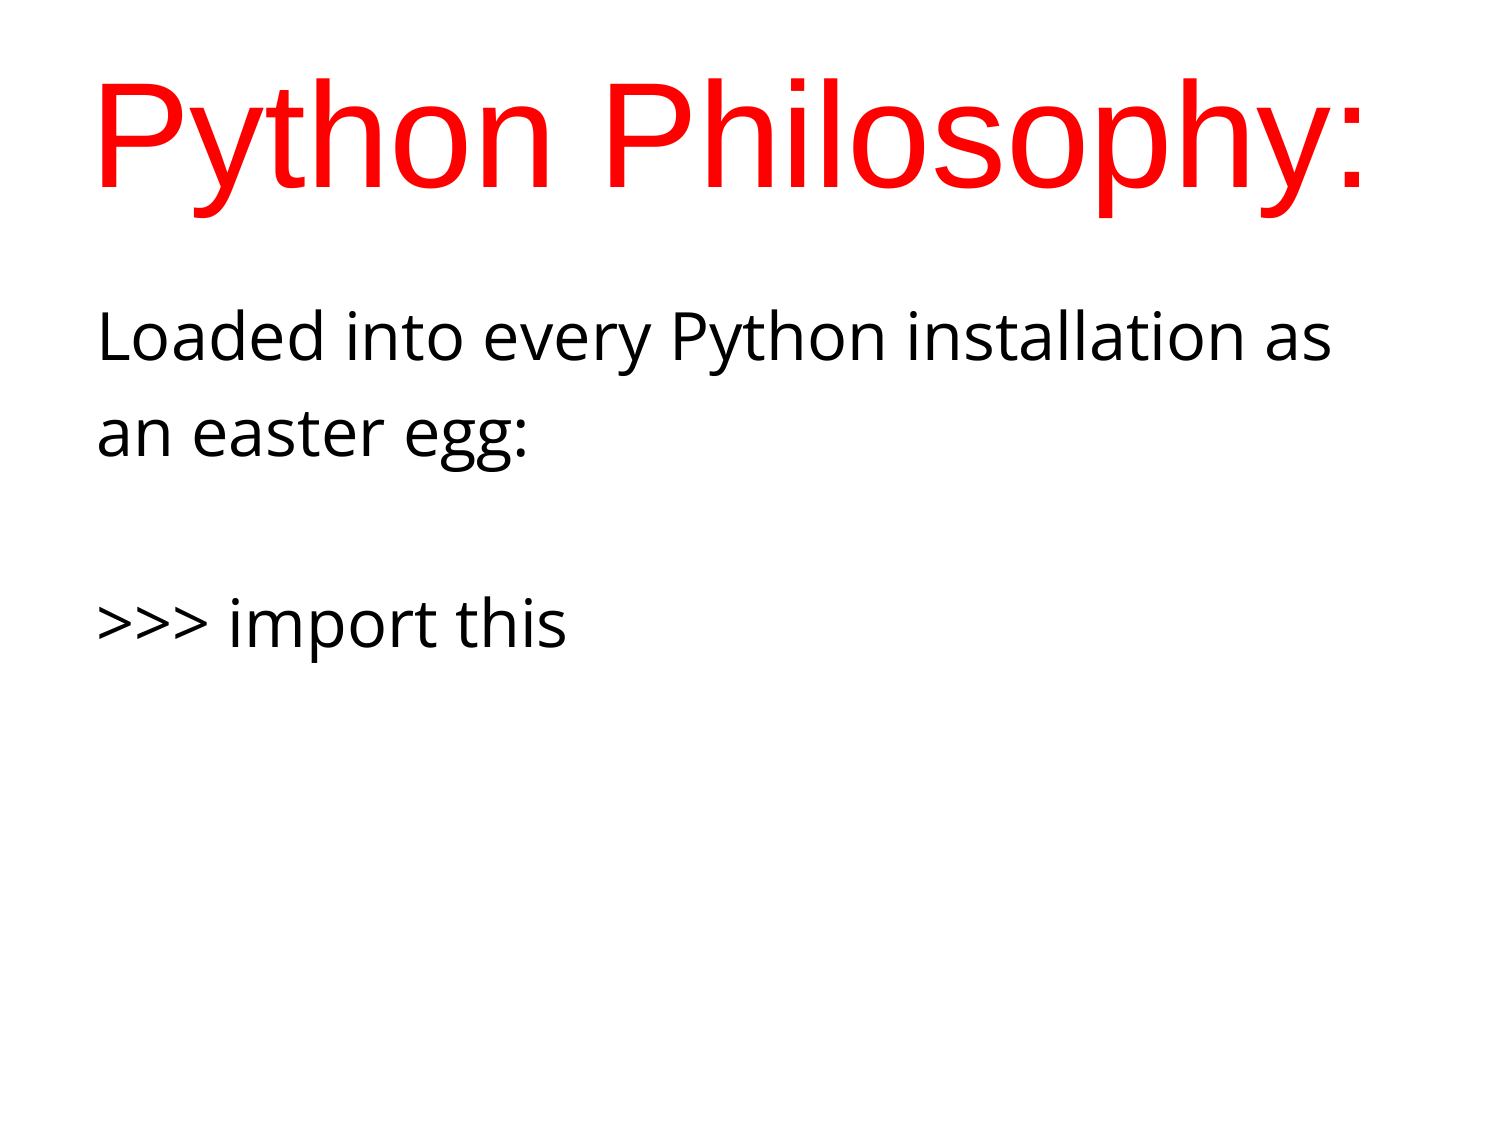

# Python Philosophy:
Loaded into every Python installation as an easter egg:

>>> import this